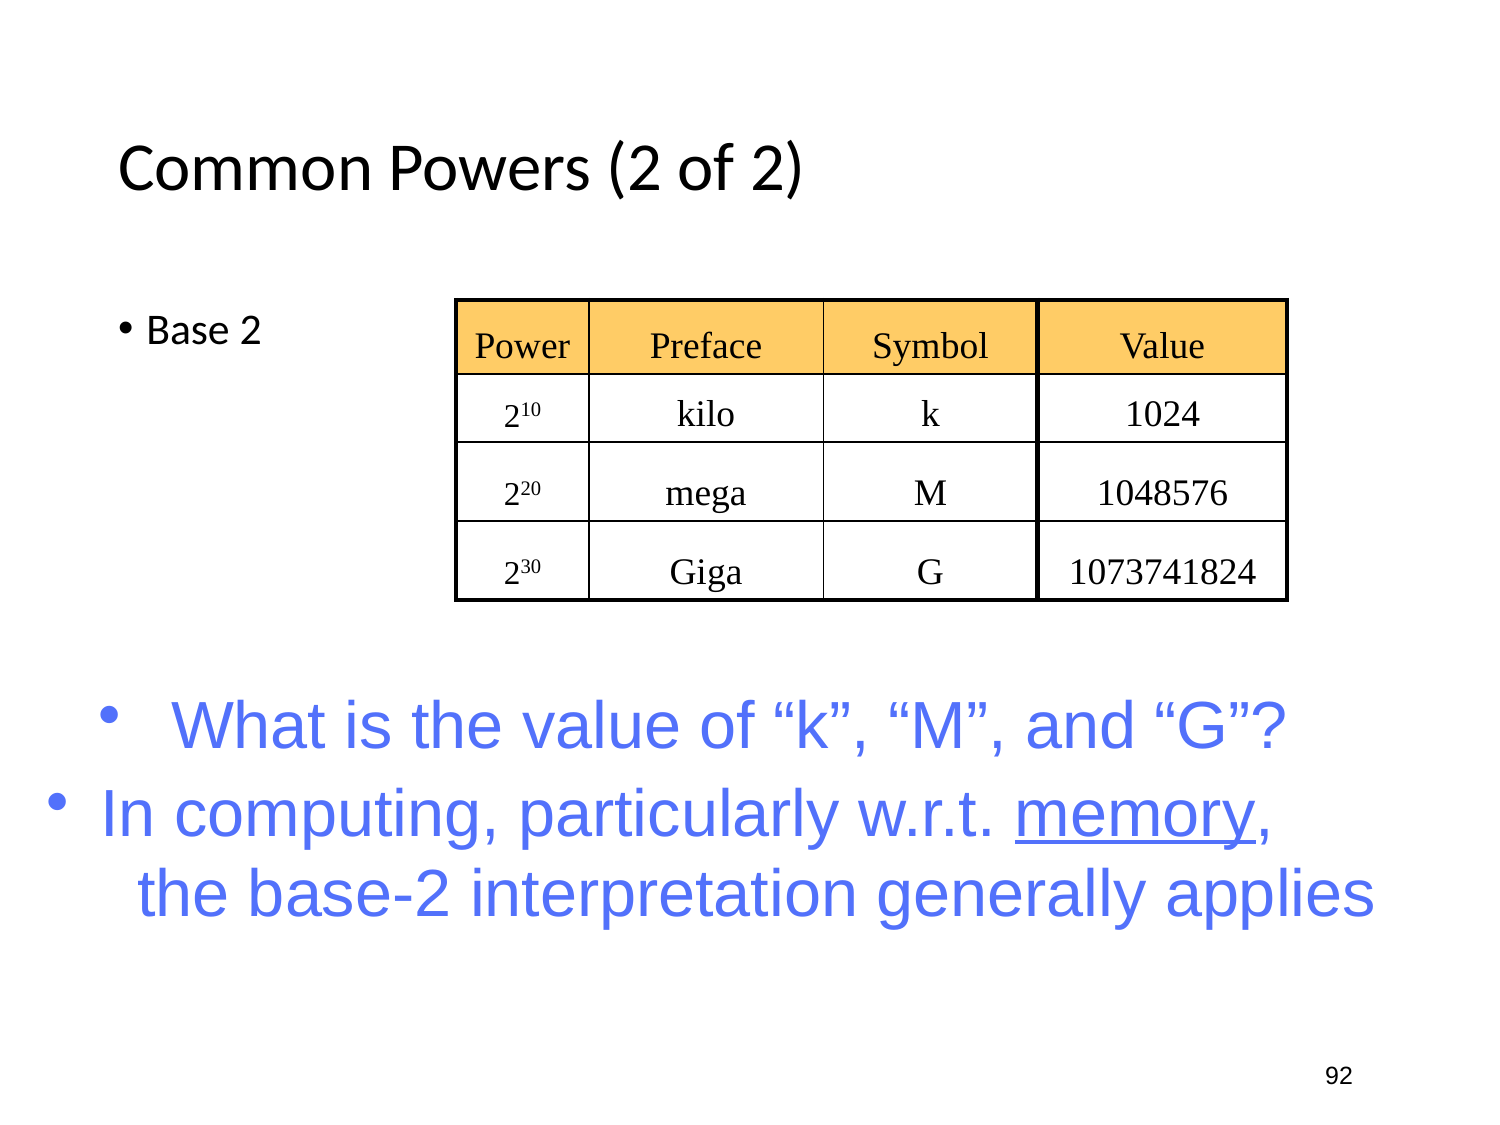

# Common Powers (2 of 2)
Base 2
| Power | Preface | Symbol |
| --- | --- | --- |
| 210 | kilo | k |
| 220 | mega | M |
| 230 | Giga | G |
| Value |
| --- |
| 1024 |
| 1048576 |
| 1073741824 |
  What is the value of “k”, “M”, and “G”?
 In computing, particularly w.r.t. memory,
   the base-2 interpretation generally applies